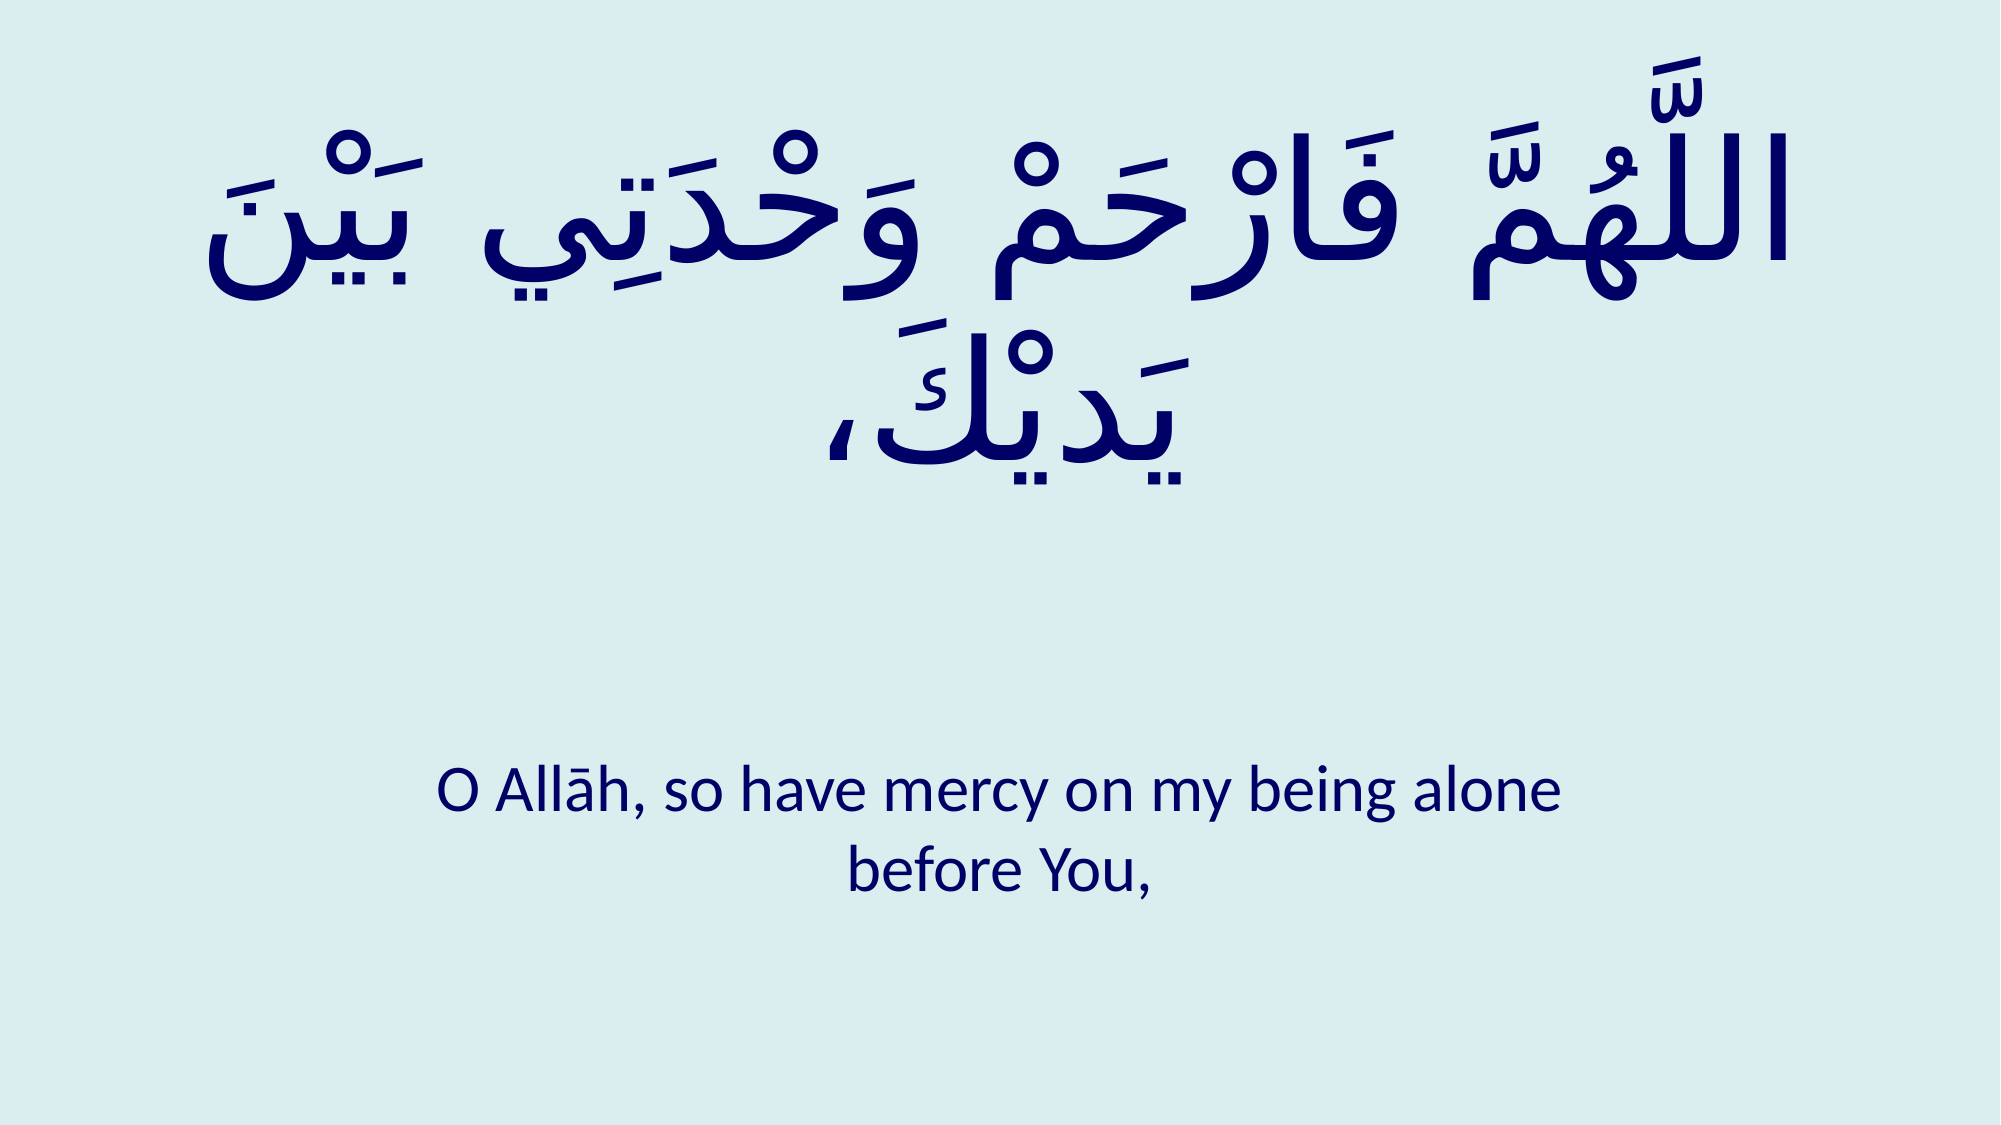

# اللَّهُمَّ فَارْحَمْ وَحْدَتِي بَيْنَ يَديْكَ،
O Allāh, so have mercy on my being alone before You,